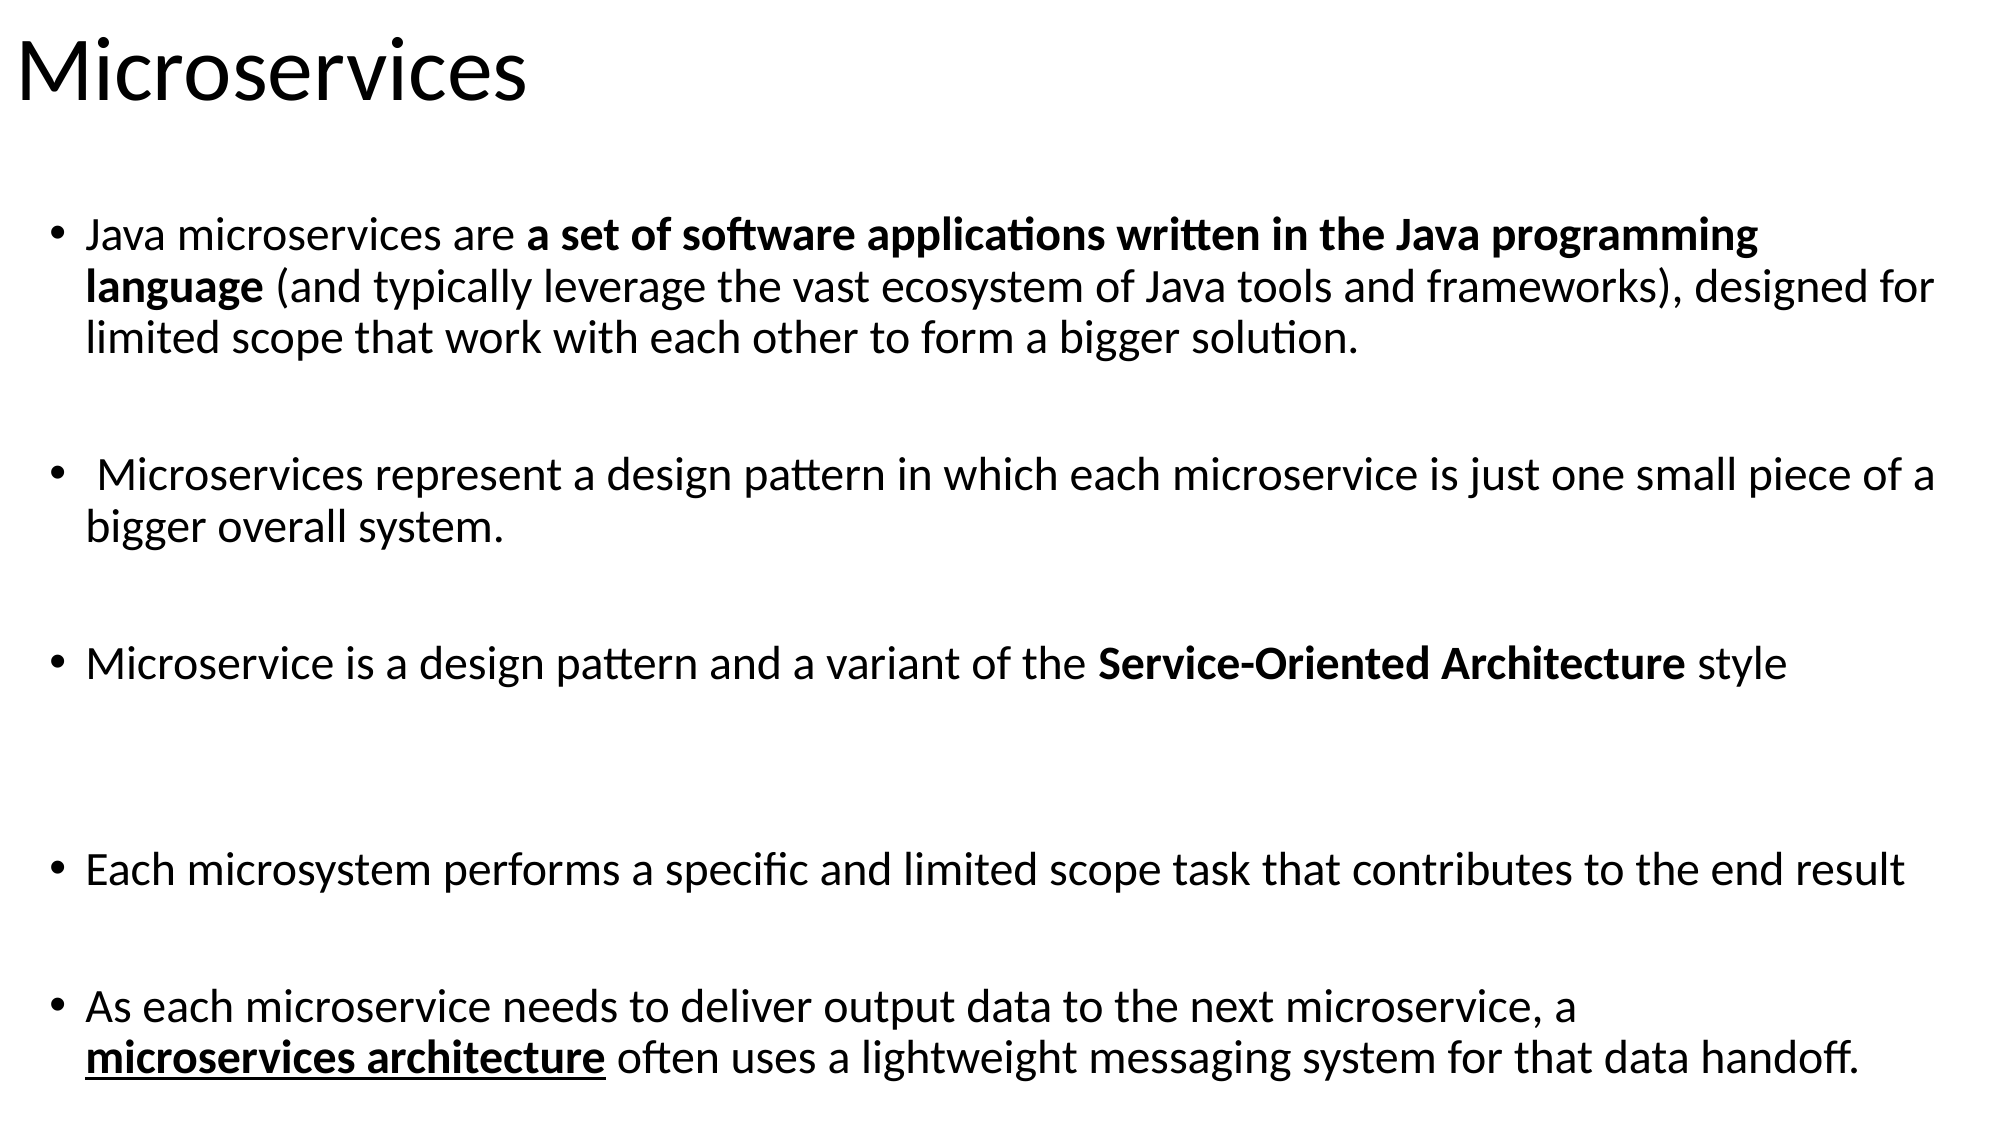

# Microservices
Java microservices are a set of software applications written in the Java programming language (and typically leverage the vast ecosystem of Java tools and frameworks), designed for limited scope that work with each other to form a bigger solution.

 Microservices represent a design pattern in which each microservice is just one small piece of a bigger overall system.

Microservice is a design pattern and a variant of the Service-Oriented Architecture style

Each microsystem performs a specific and limited scope task that contributes to the end result

As each microservice needs to deliver output data to the next microservice, a microservices architecture often uses a lightweight messaging system for that data handoff.